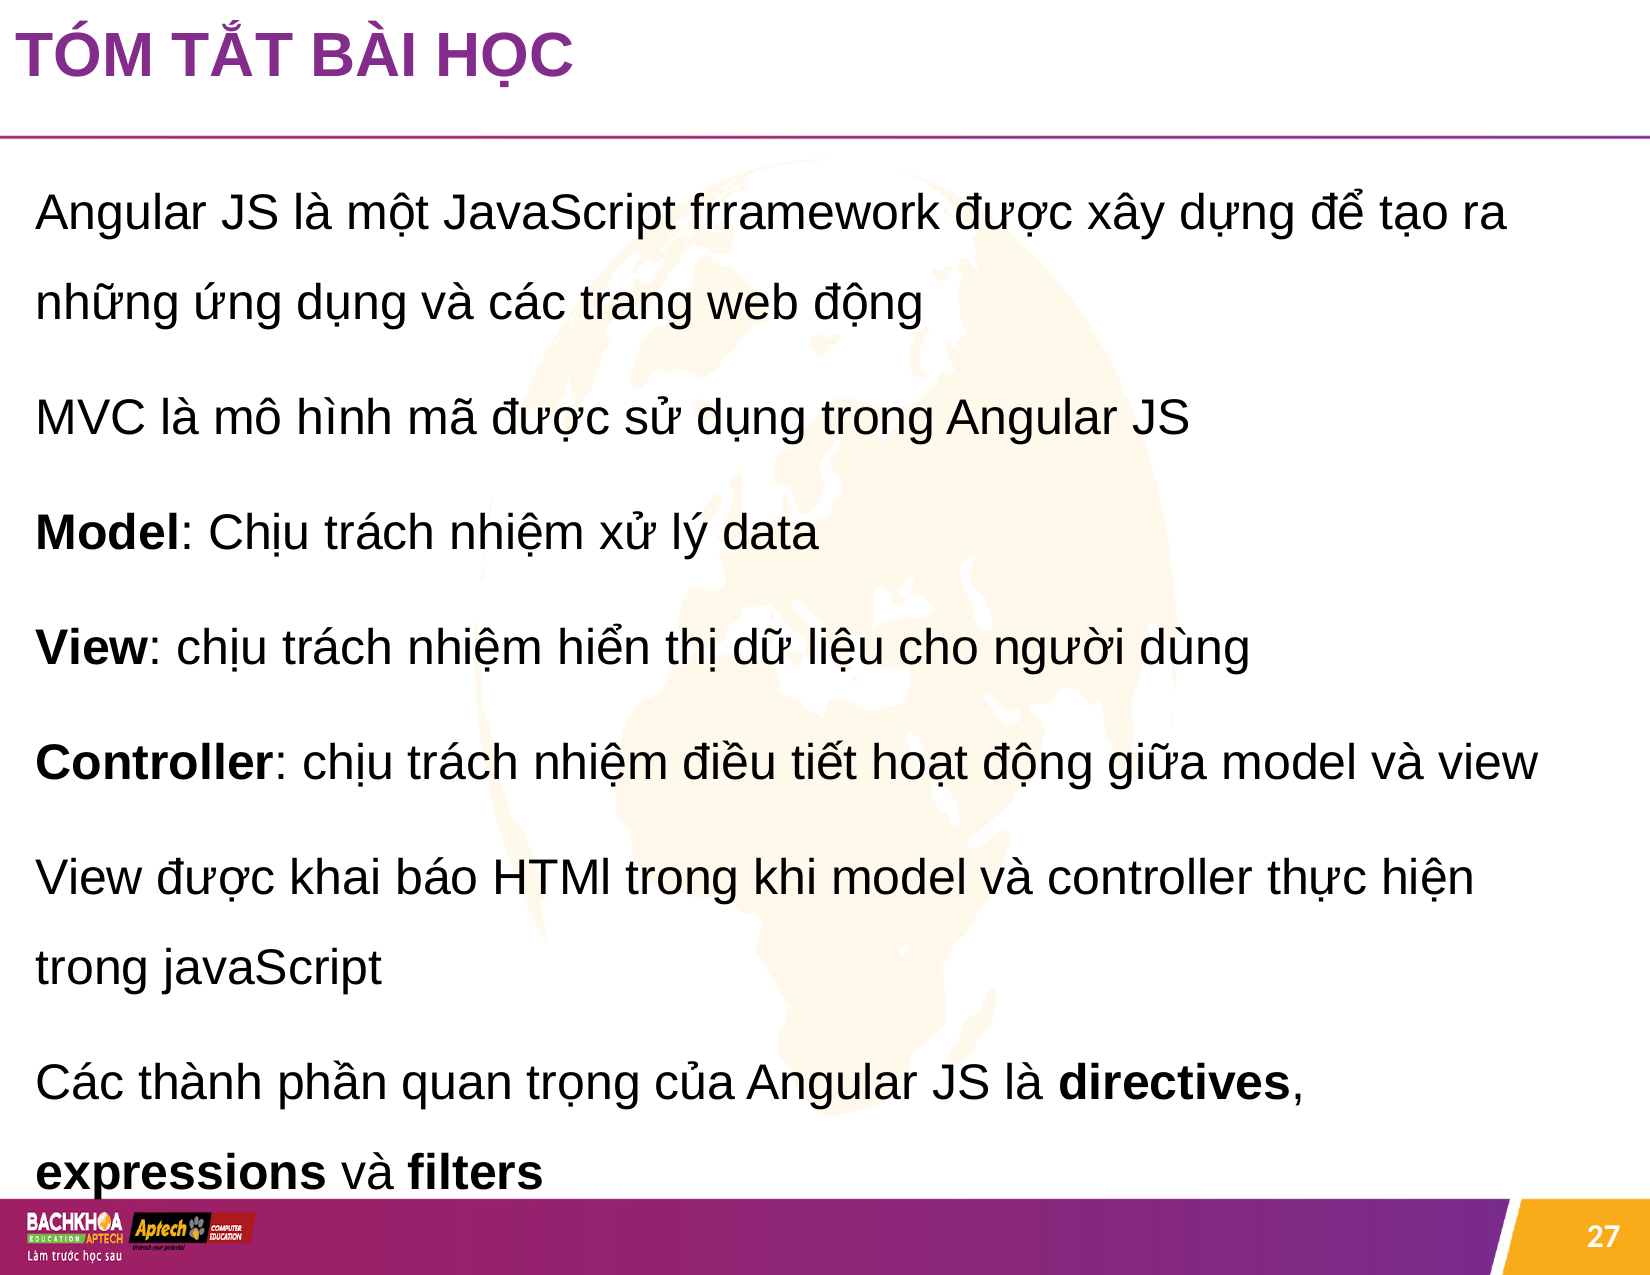

TÓM TẮT BÀI HỌC
Angular JS là một JavaScript frramework được xây dựng để tạo ra những ứng dụng và các trang web động
MVC là mô hình mã được sử dụng trong Angular JS
Model: Chịu trách nhiệm xử lý data
View: chịu trách nhiệm hiển thị dữ liệu cho người dùng
Controller: chịu trách nhiệm điều tiết hoạt động giữa model và view
View được khai báo HTMl trong khi model và controller thực hiện trong javaScript
Các thành phần quan trọng của Angular JS là directives, expressions và filters
27